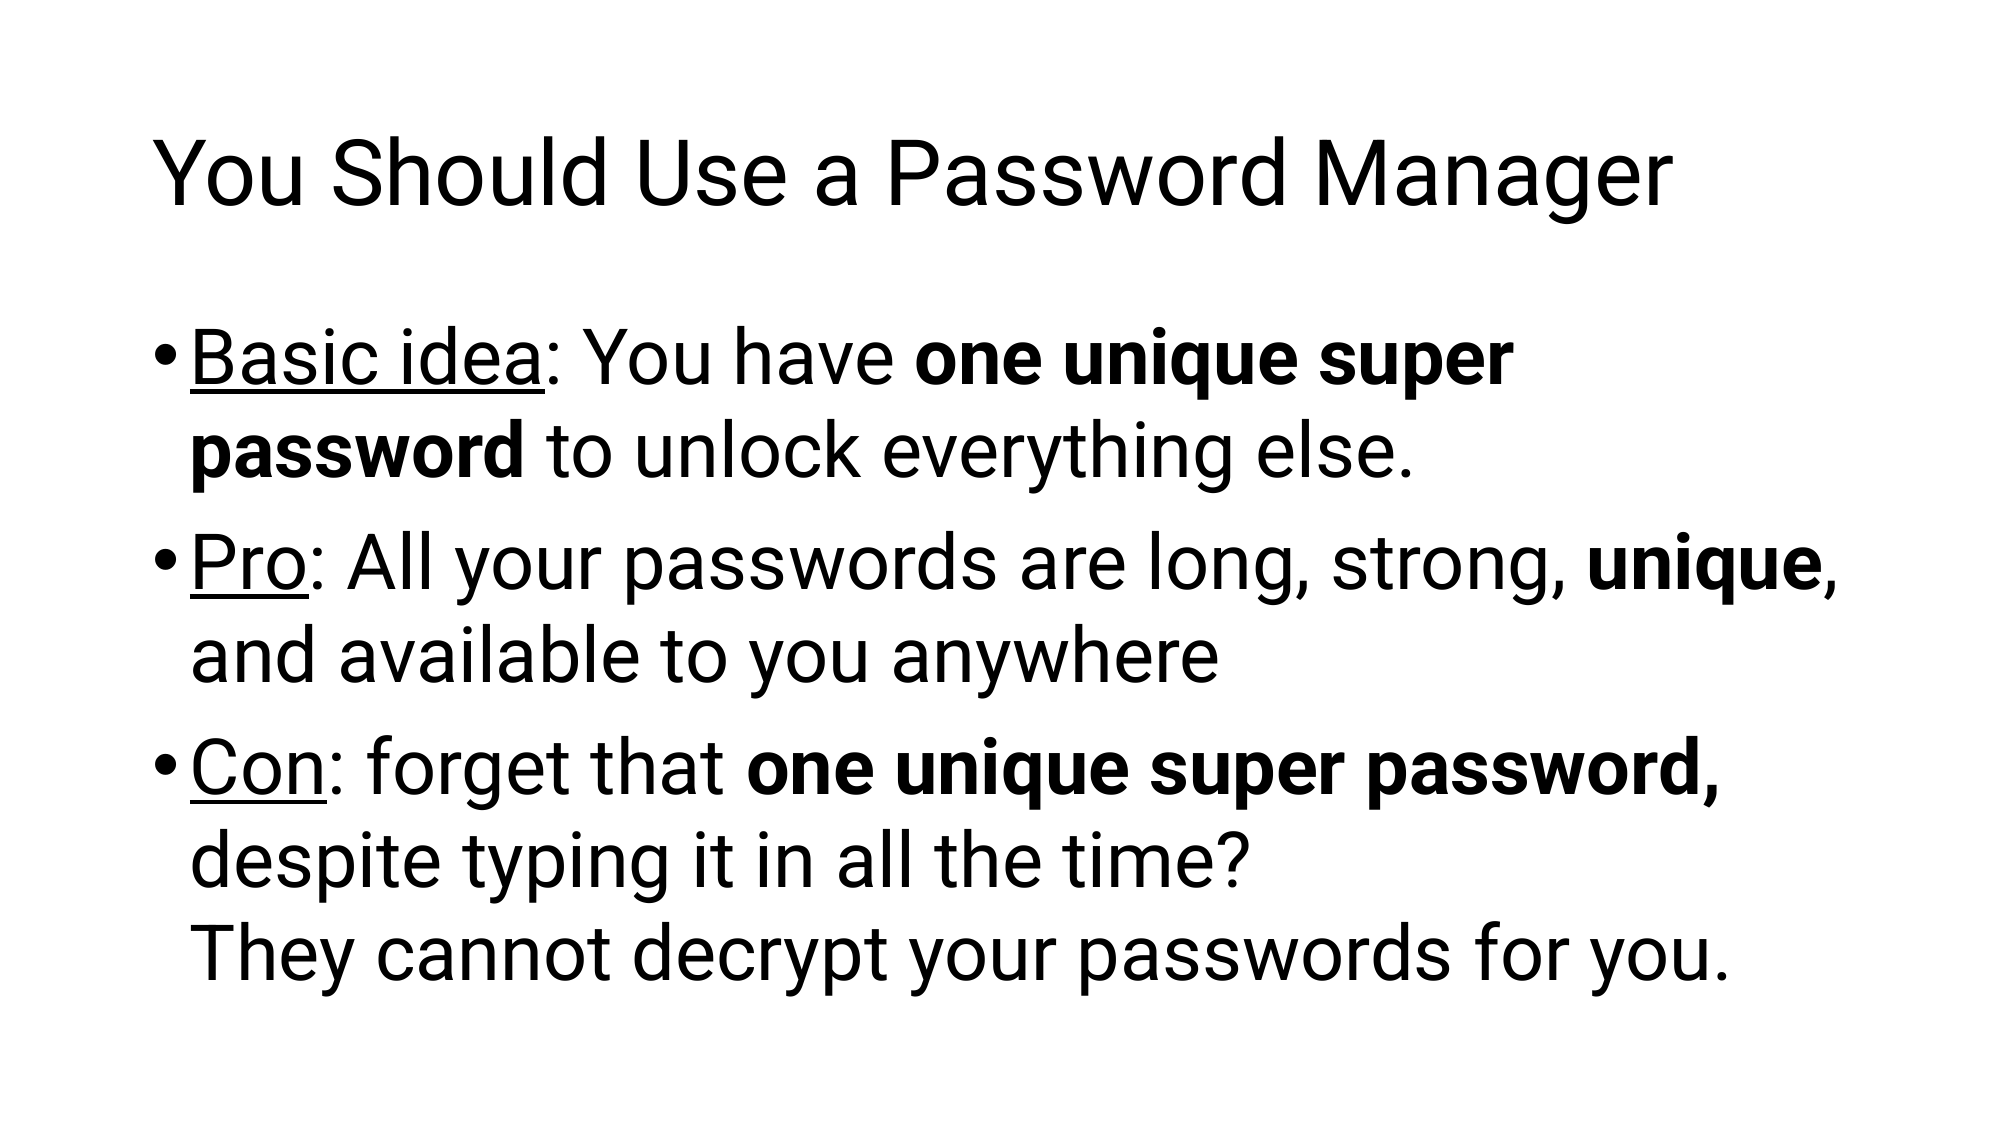

# You Should Use a Password Manager
Basic idea: You have one unique super password to unlock everything else.
Pro: All your passwords are long, strong, unique, and available to you anywhere
Con: forget that one unique super password, despite typing it in all the time?
They cannot decrypt your passwords for you.